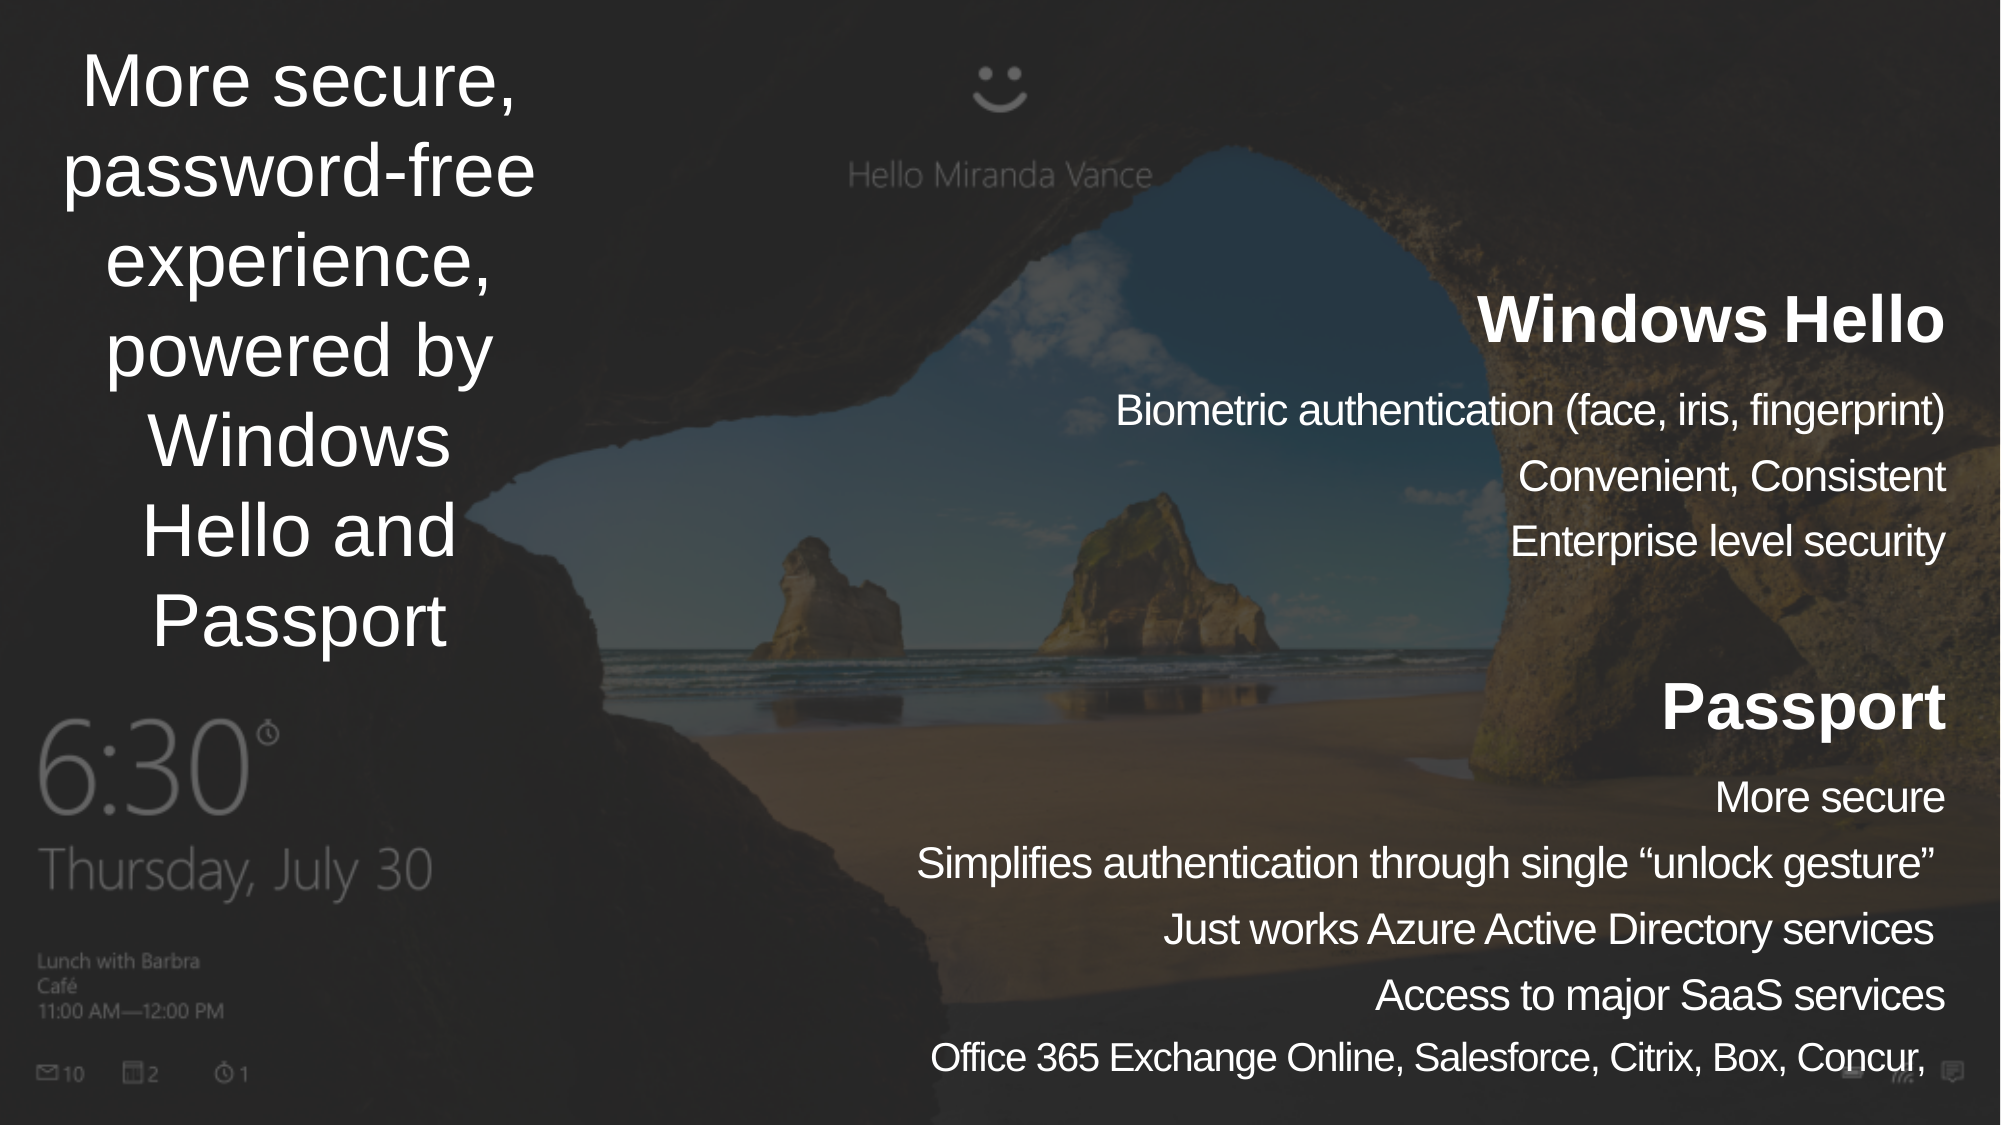

More secure, password-free experience, powered by Windows Hello and Passport
Windows Hello
Biometric authentication (face, iris, fingerprint)
Convenient, Consistent
Enterprise level security

Passport
More secure
Simplifies authentication through single “unlock gesture”
Just works Azure Active Directory services
Access to major SaaS services
Office 365 Exchange Online, Salesforce, Citrix, Box, Concur,